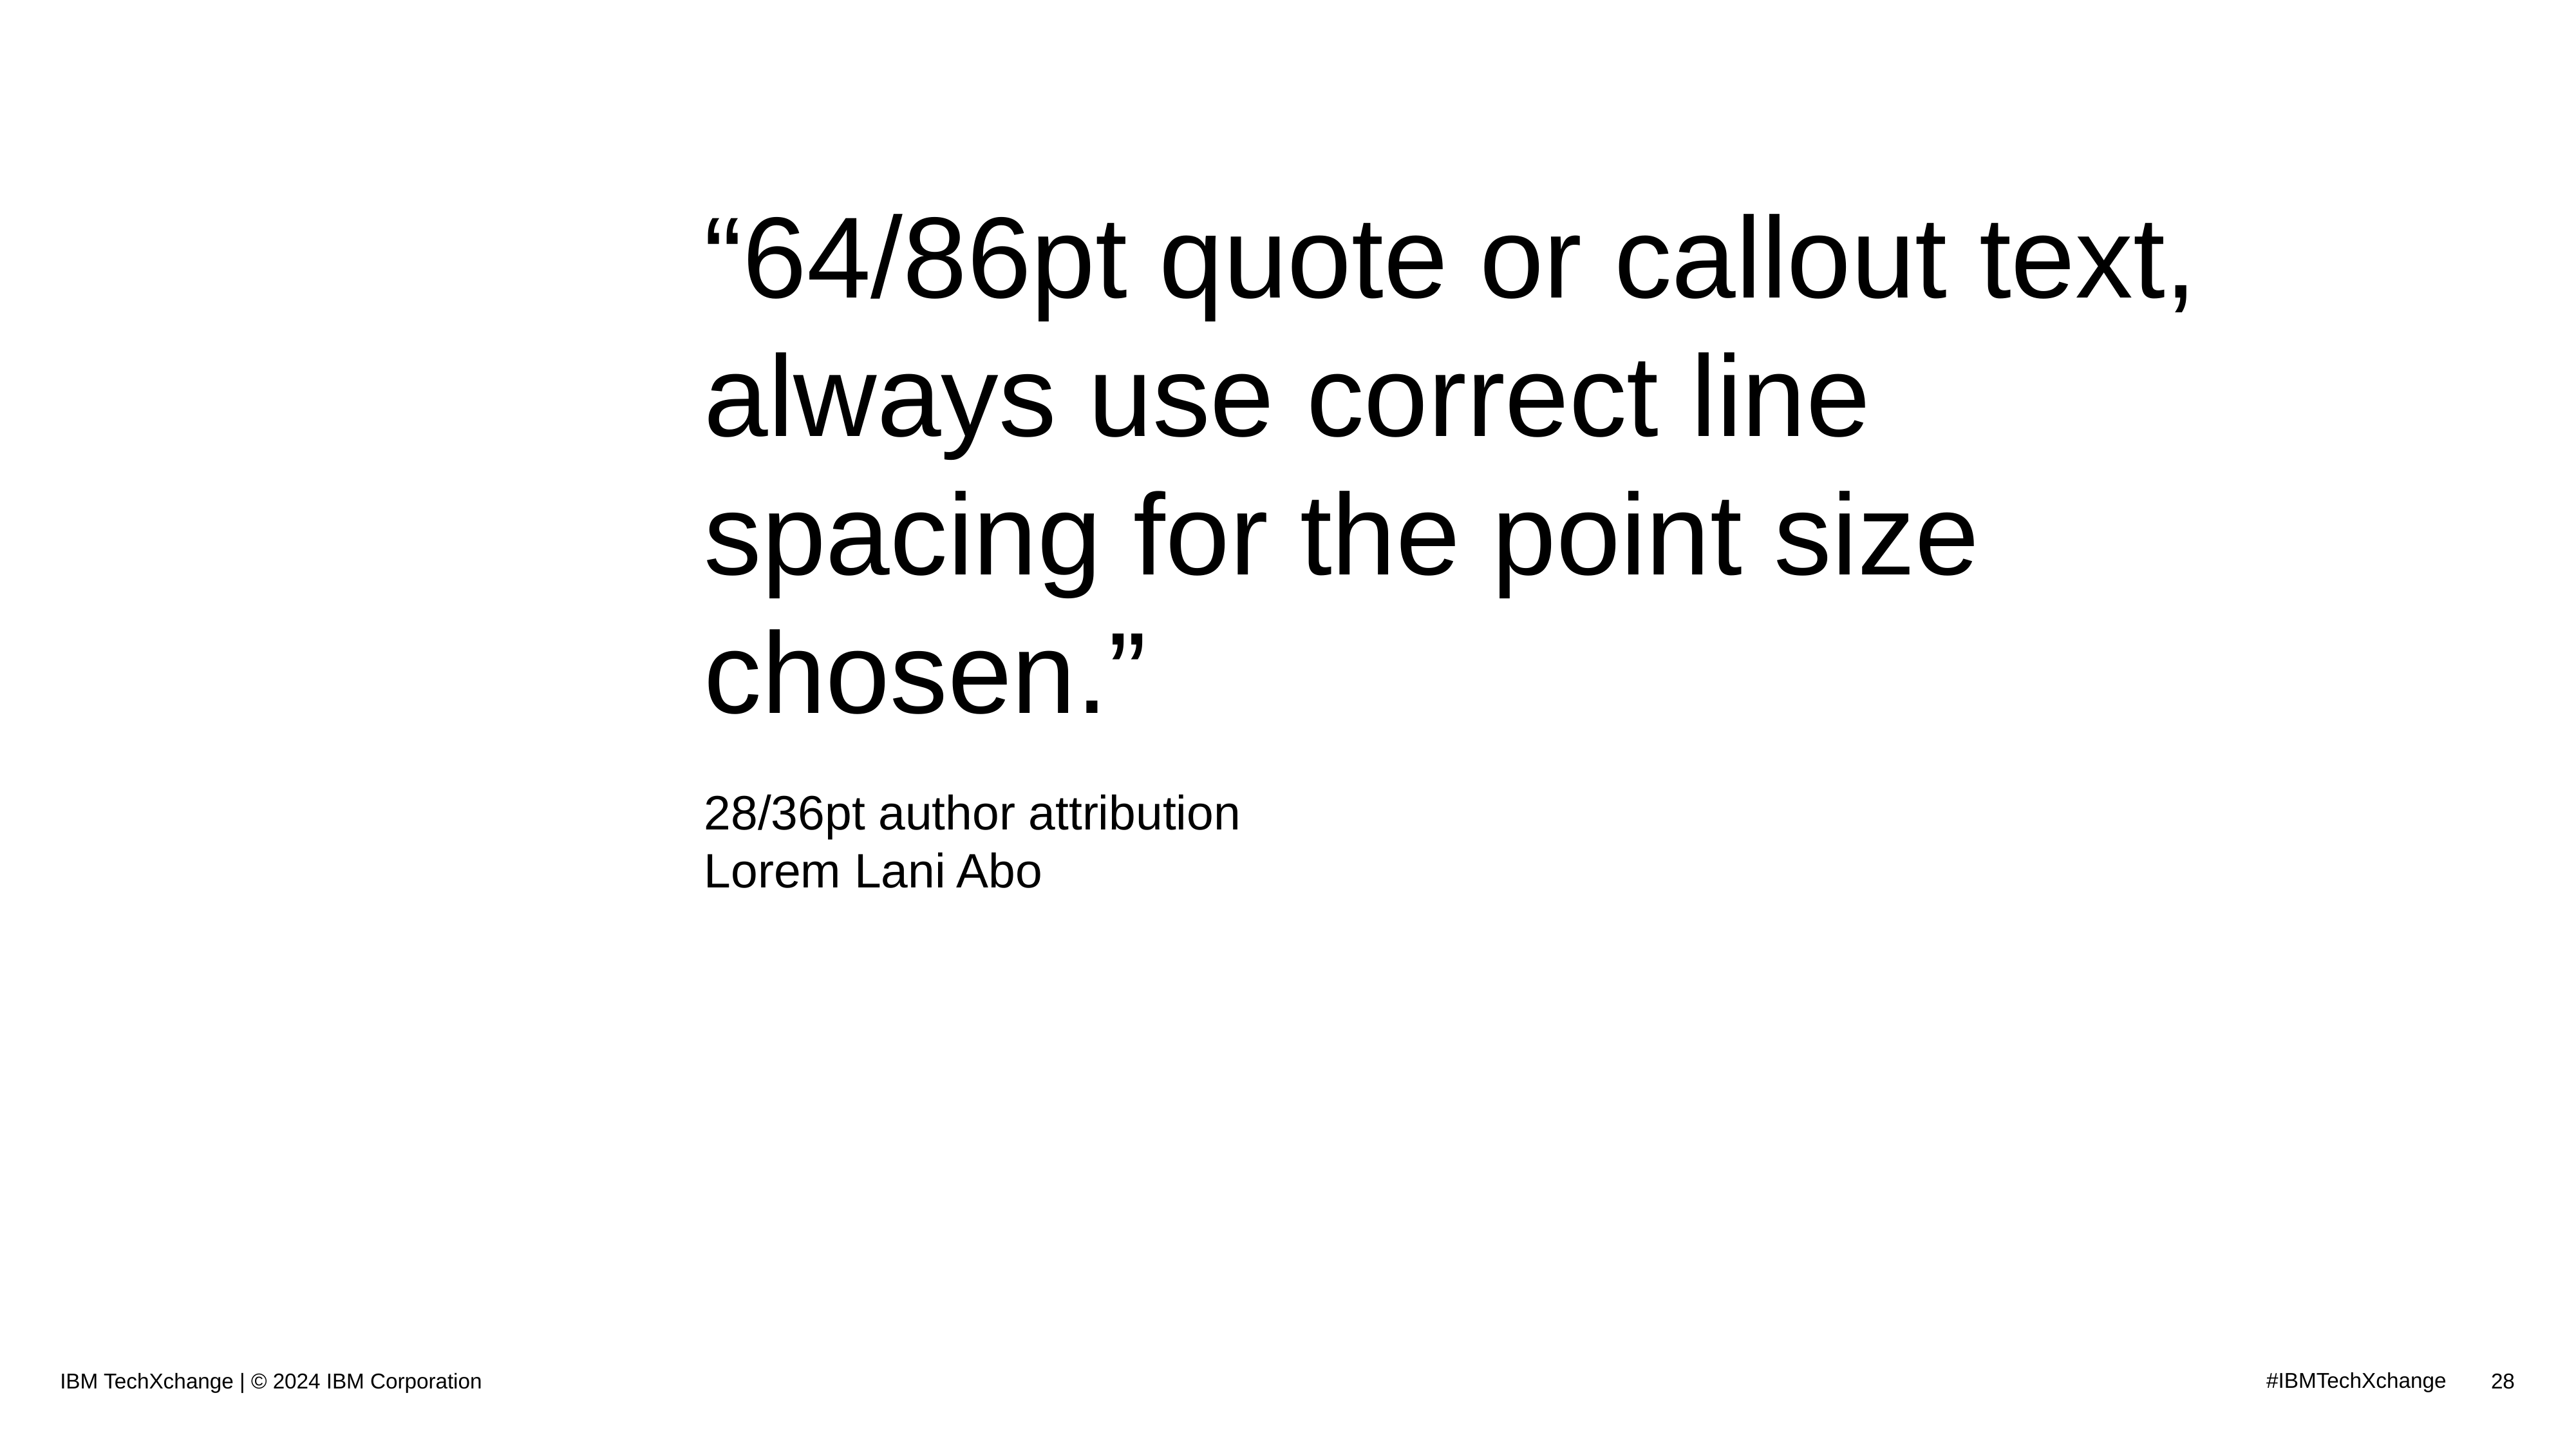

# “64/86pt quote or callout text, always use correct line spacing for the point size chosen.” 28/36pt author attribution Lorem Lani Abo
IBM TechXchange | © 2024 IBM Corporation
28